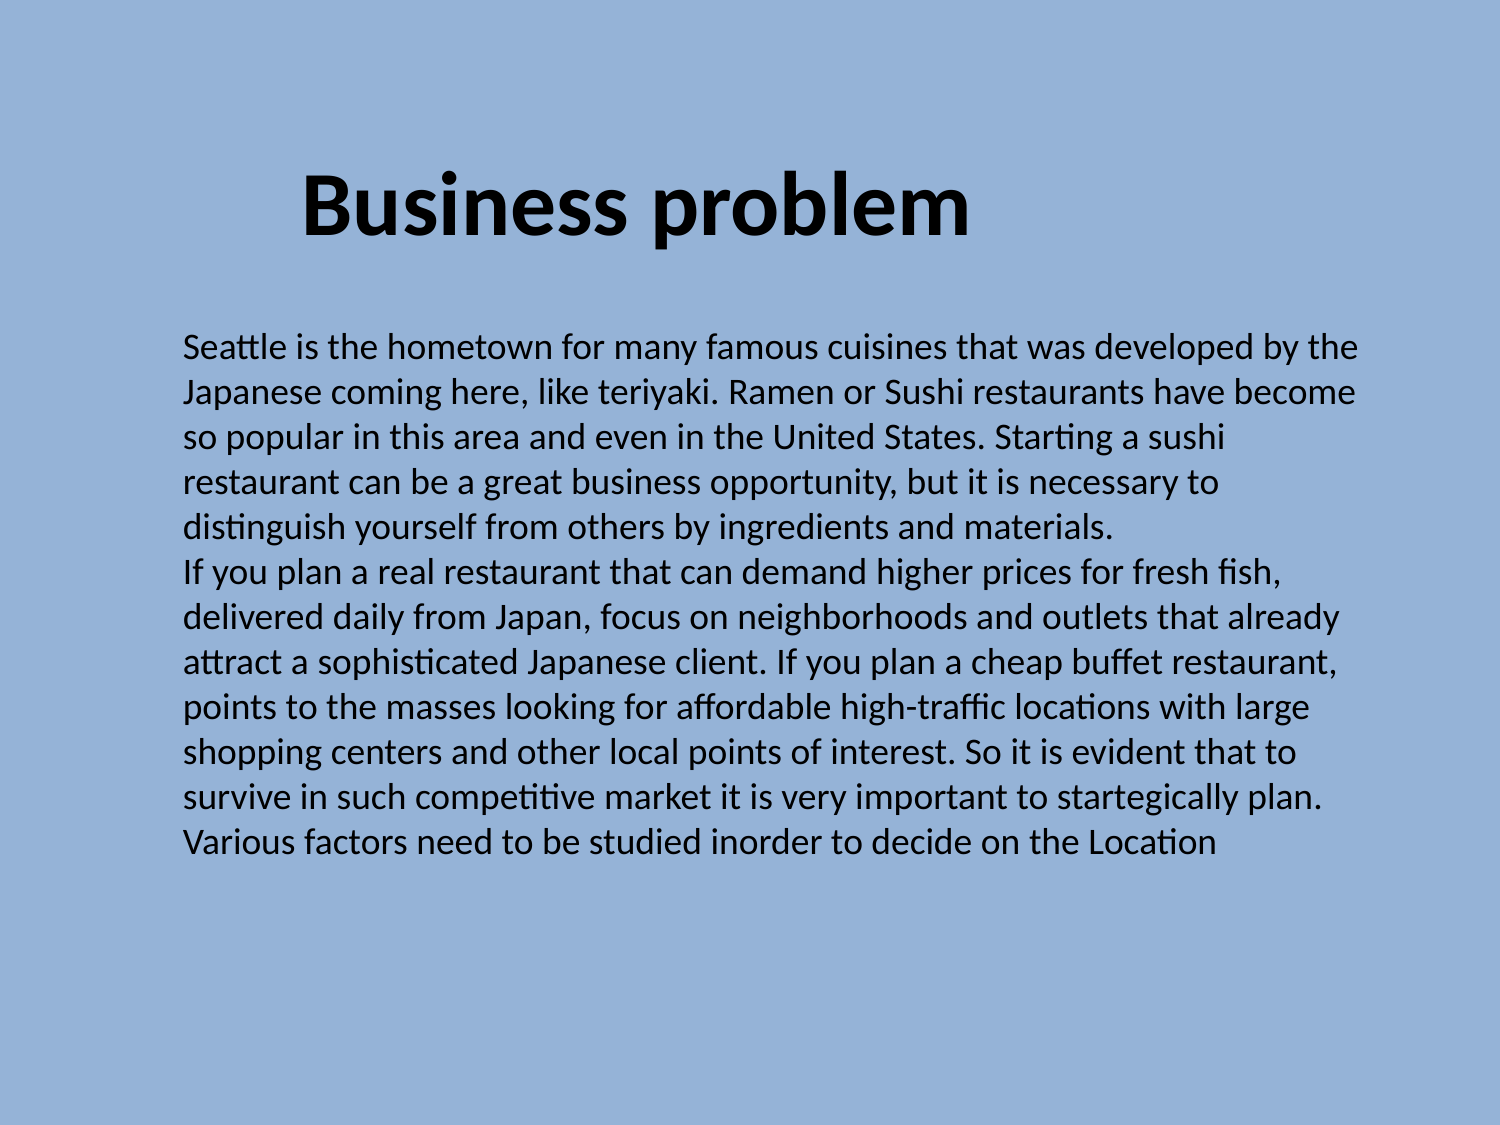

# Business problem
Seattle is the hometown for many famous cuisines that was developed by the Japanese coming here, like teriyaki. Ramen or Sushi restaurants have become so popular in this area and even in the United States. Starting a sushi restaurant can be a great business opportunity, but it is necessary to distinguish yourself from others by ingredients and materials.
If you plan a real restaurant that can demand higher prices for fresh fish, delivered daily from Japan, focus on neighborhoods and outlets that already attract a sophisticated Japanese client. If you plan a cheap buffet restaurant, points to the masses looking for affordable high-traffic locations with large shopping centers and other local points of interest. So it is evident that to survive in such competitive market it is very important to startegically plan. Various factors need to be studied inorder to decide on the Location